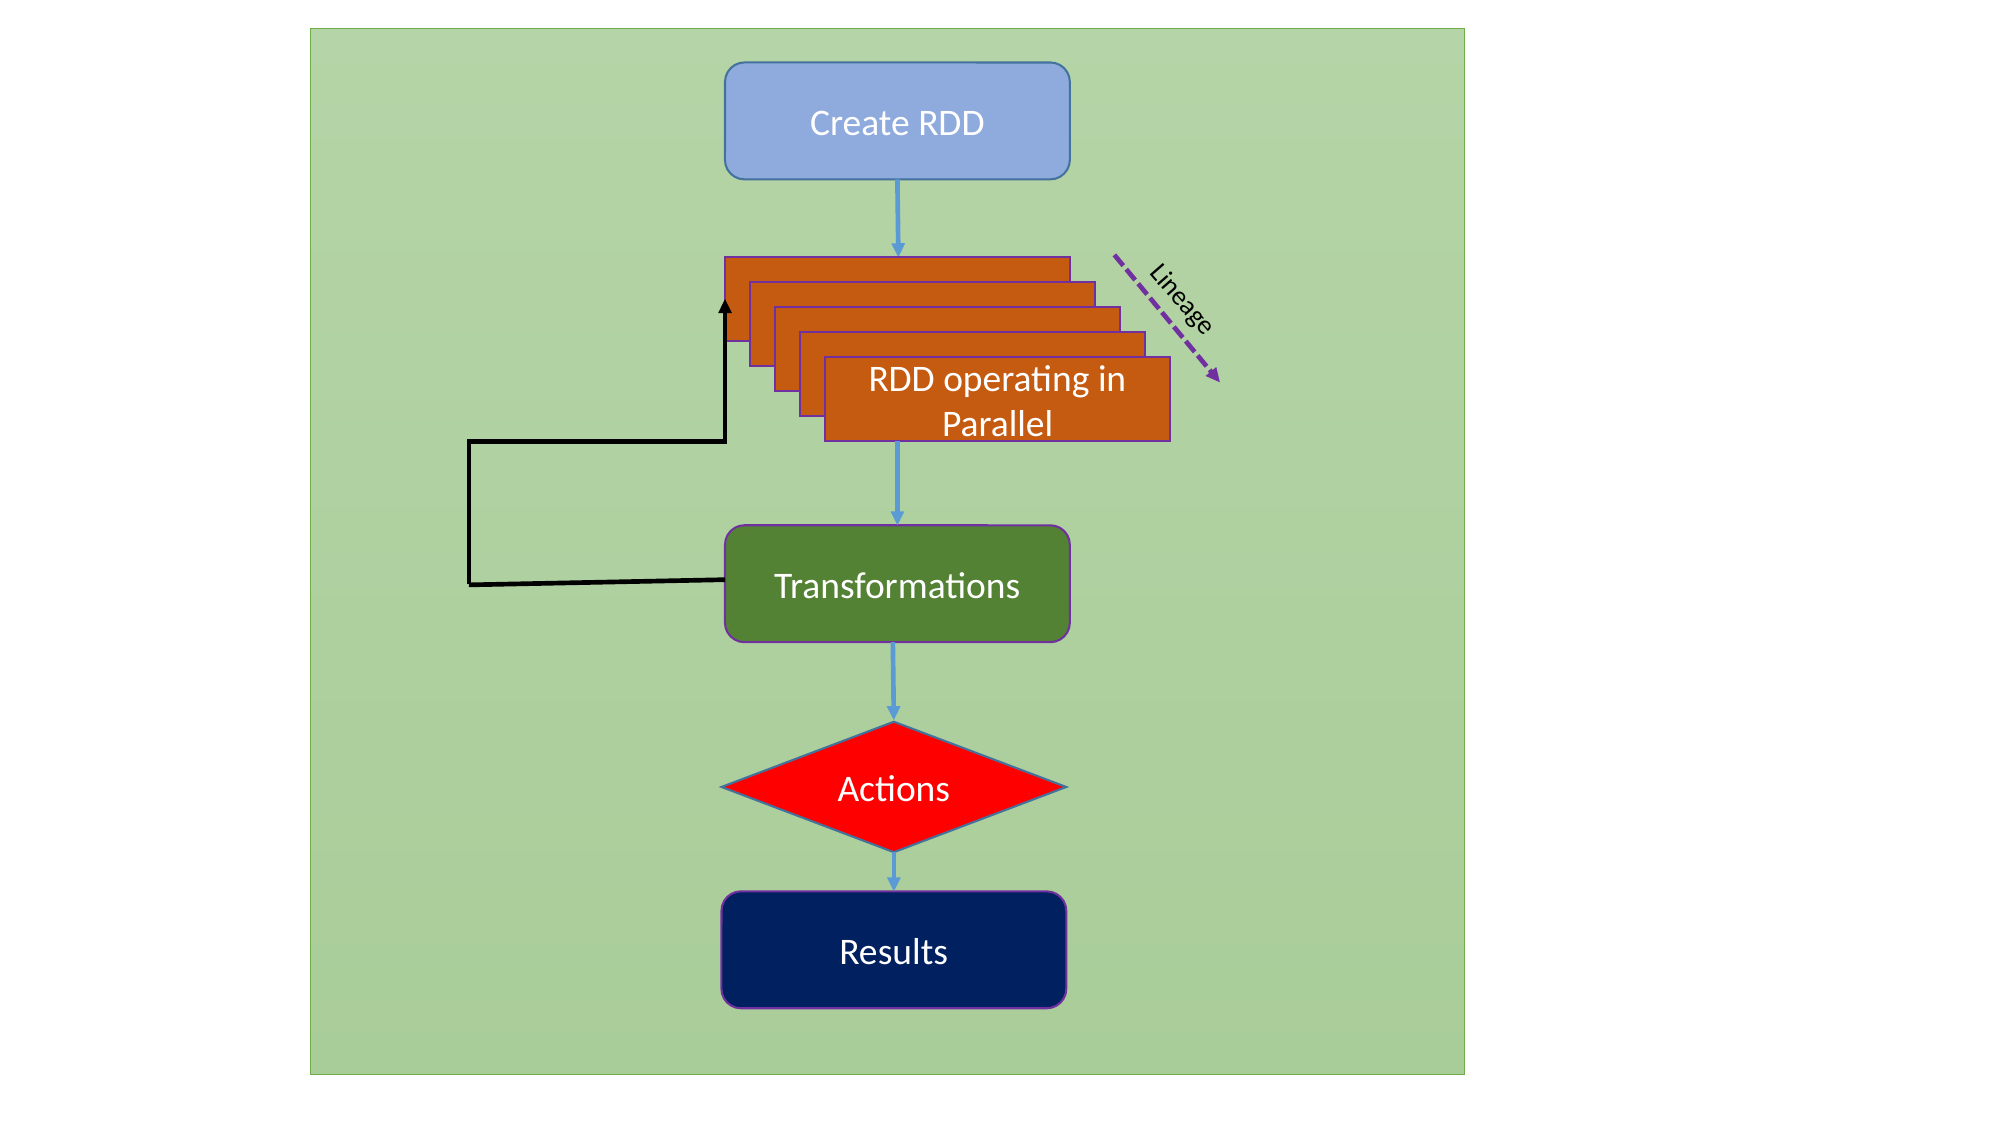

Create RDD

Lineage

RDD operating in Parallel
Transformations
Actions
Results